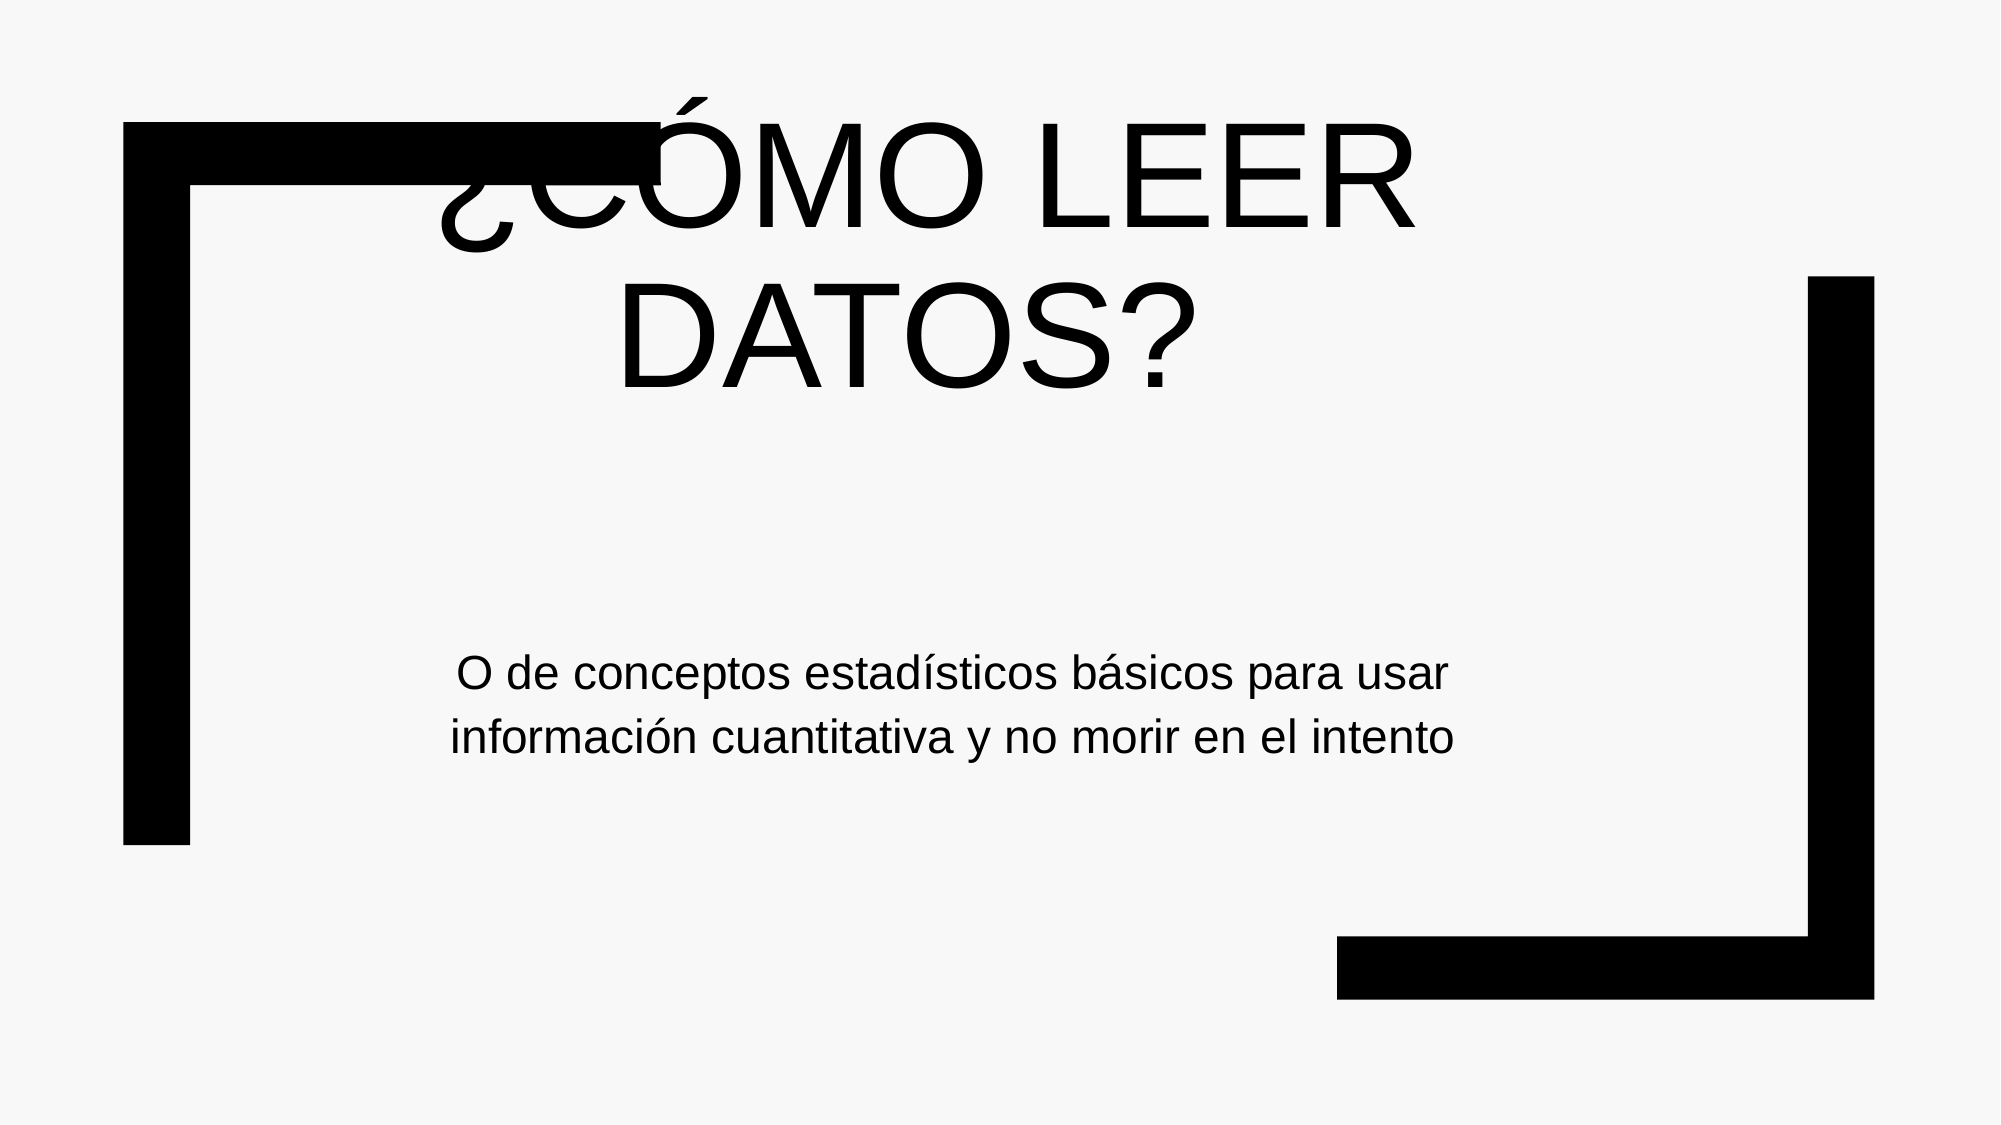

# ¿Cómo leer datos?
O de conceptos estadísticos básicos para usar información cuantitativa y no morir en el intento